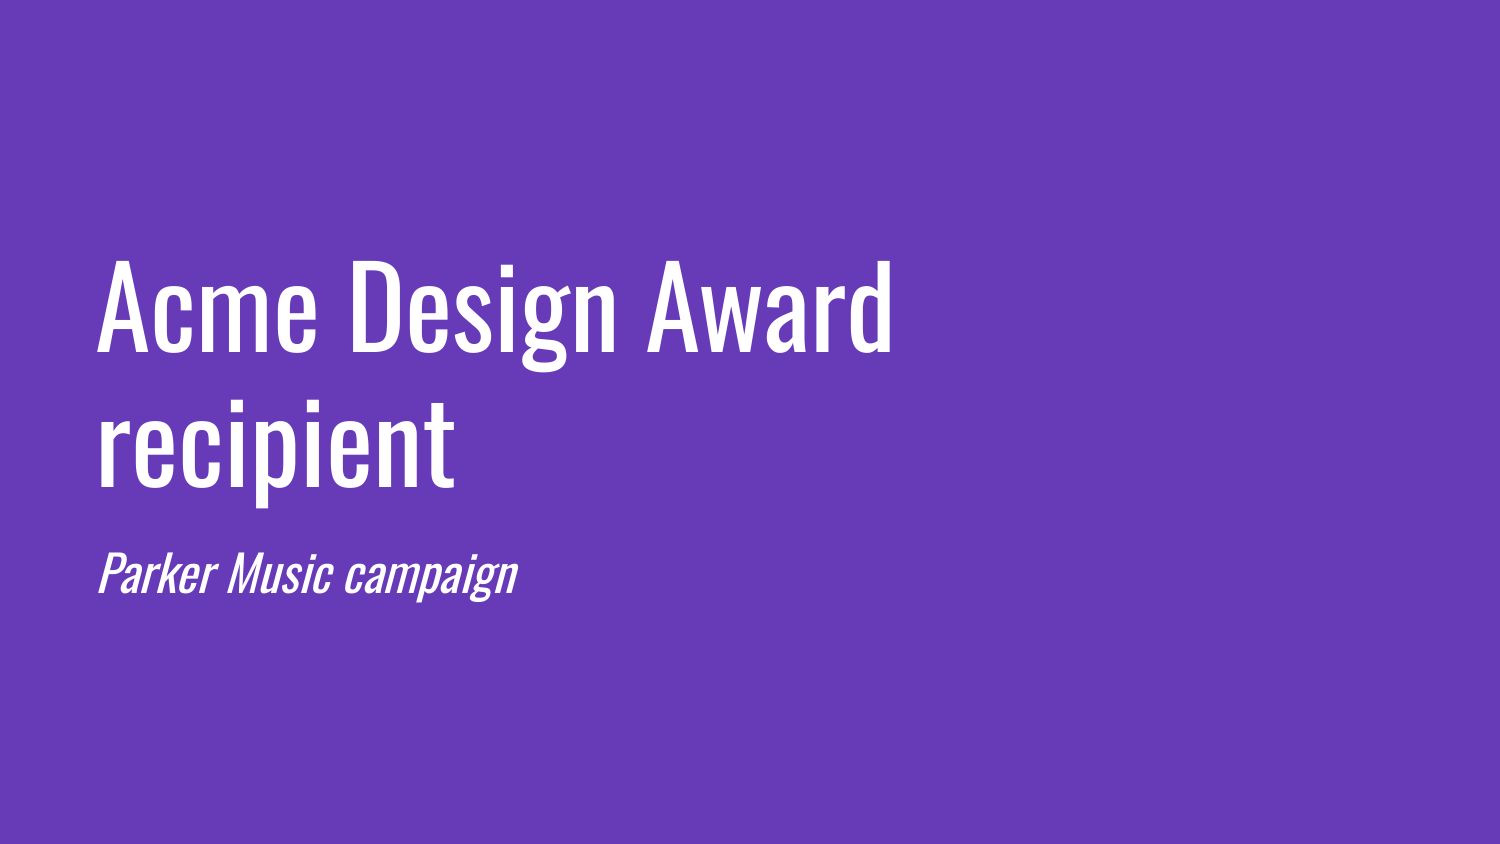

# Acme Design Award recipient
Parker Music campaign